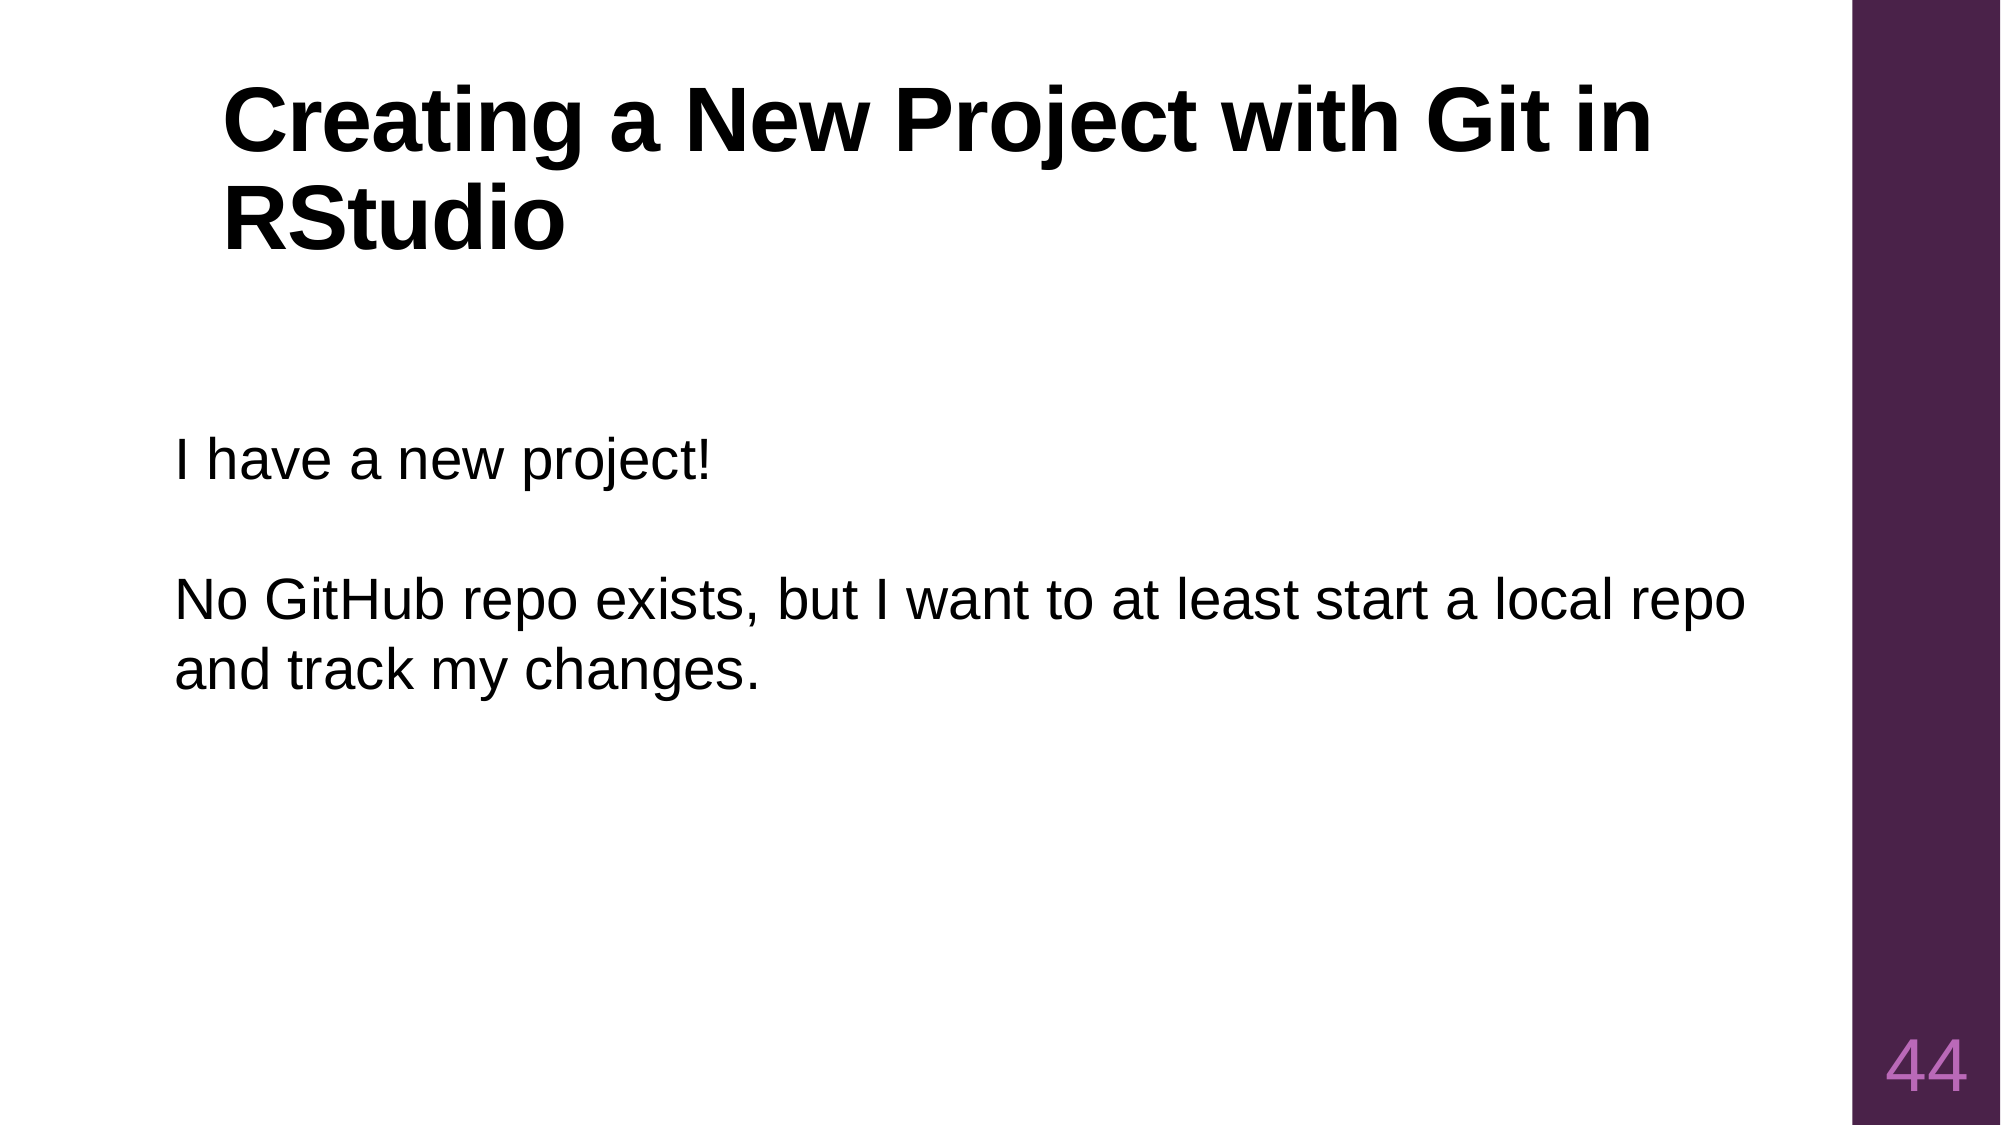

# Creating a New Project with Git in RStudio
I have a new project!
No GitHub repo exists, but I want to at least start a local repo and track my changes.

44